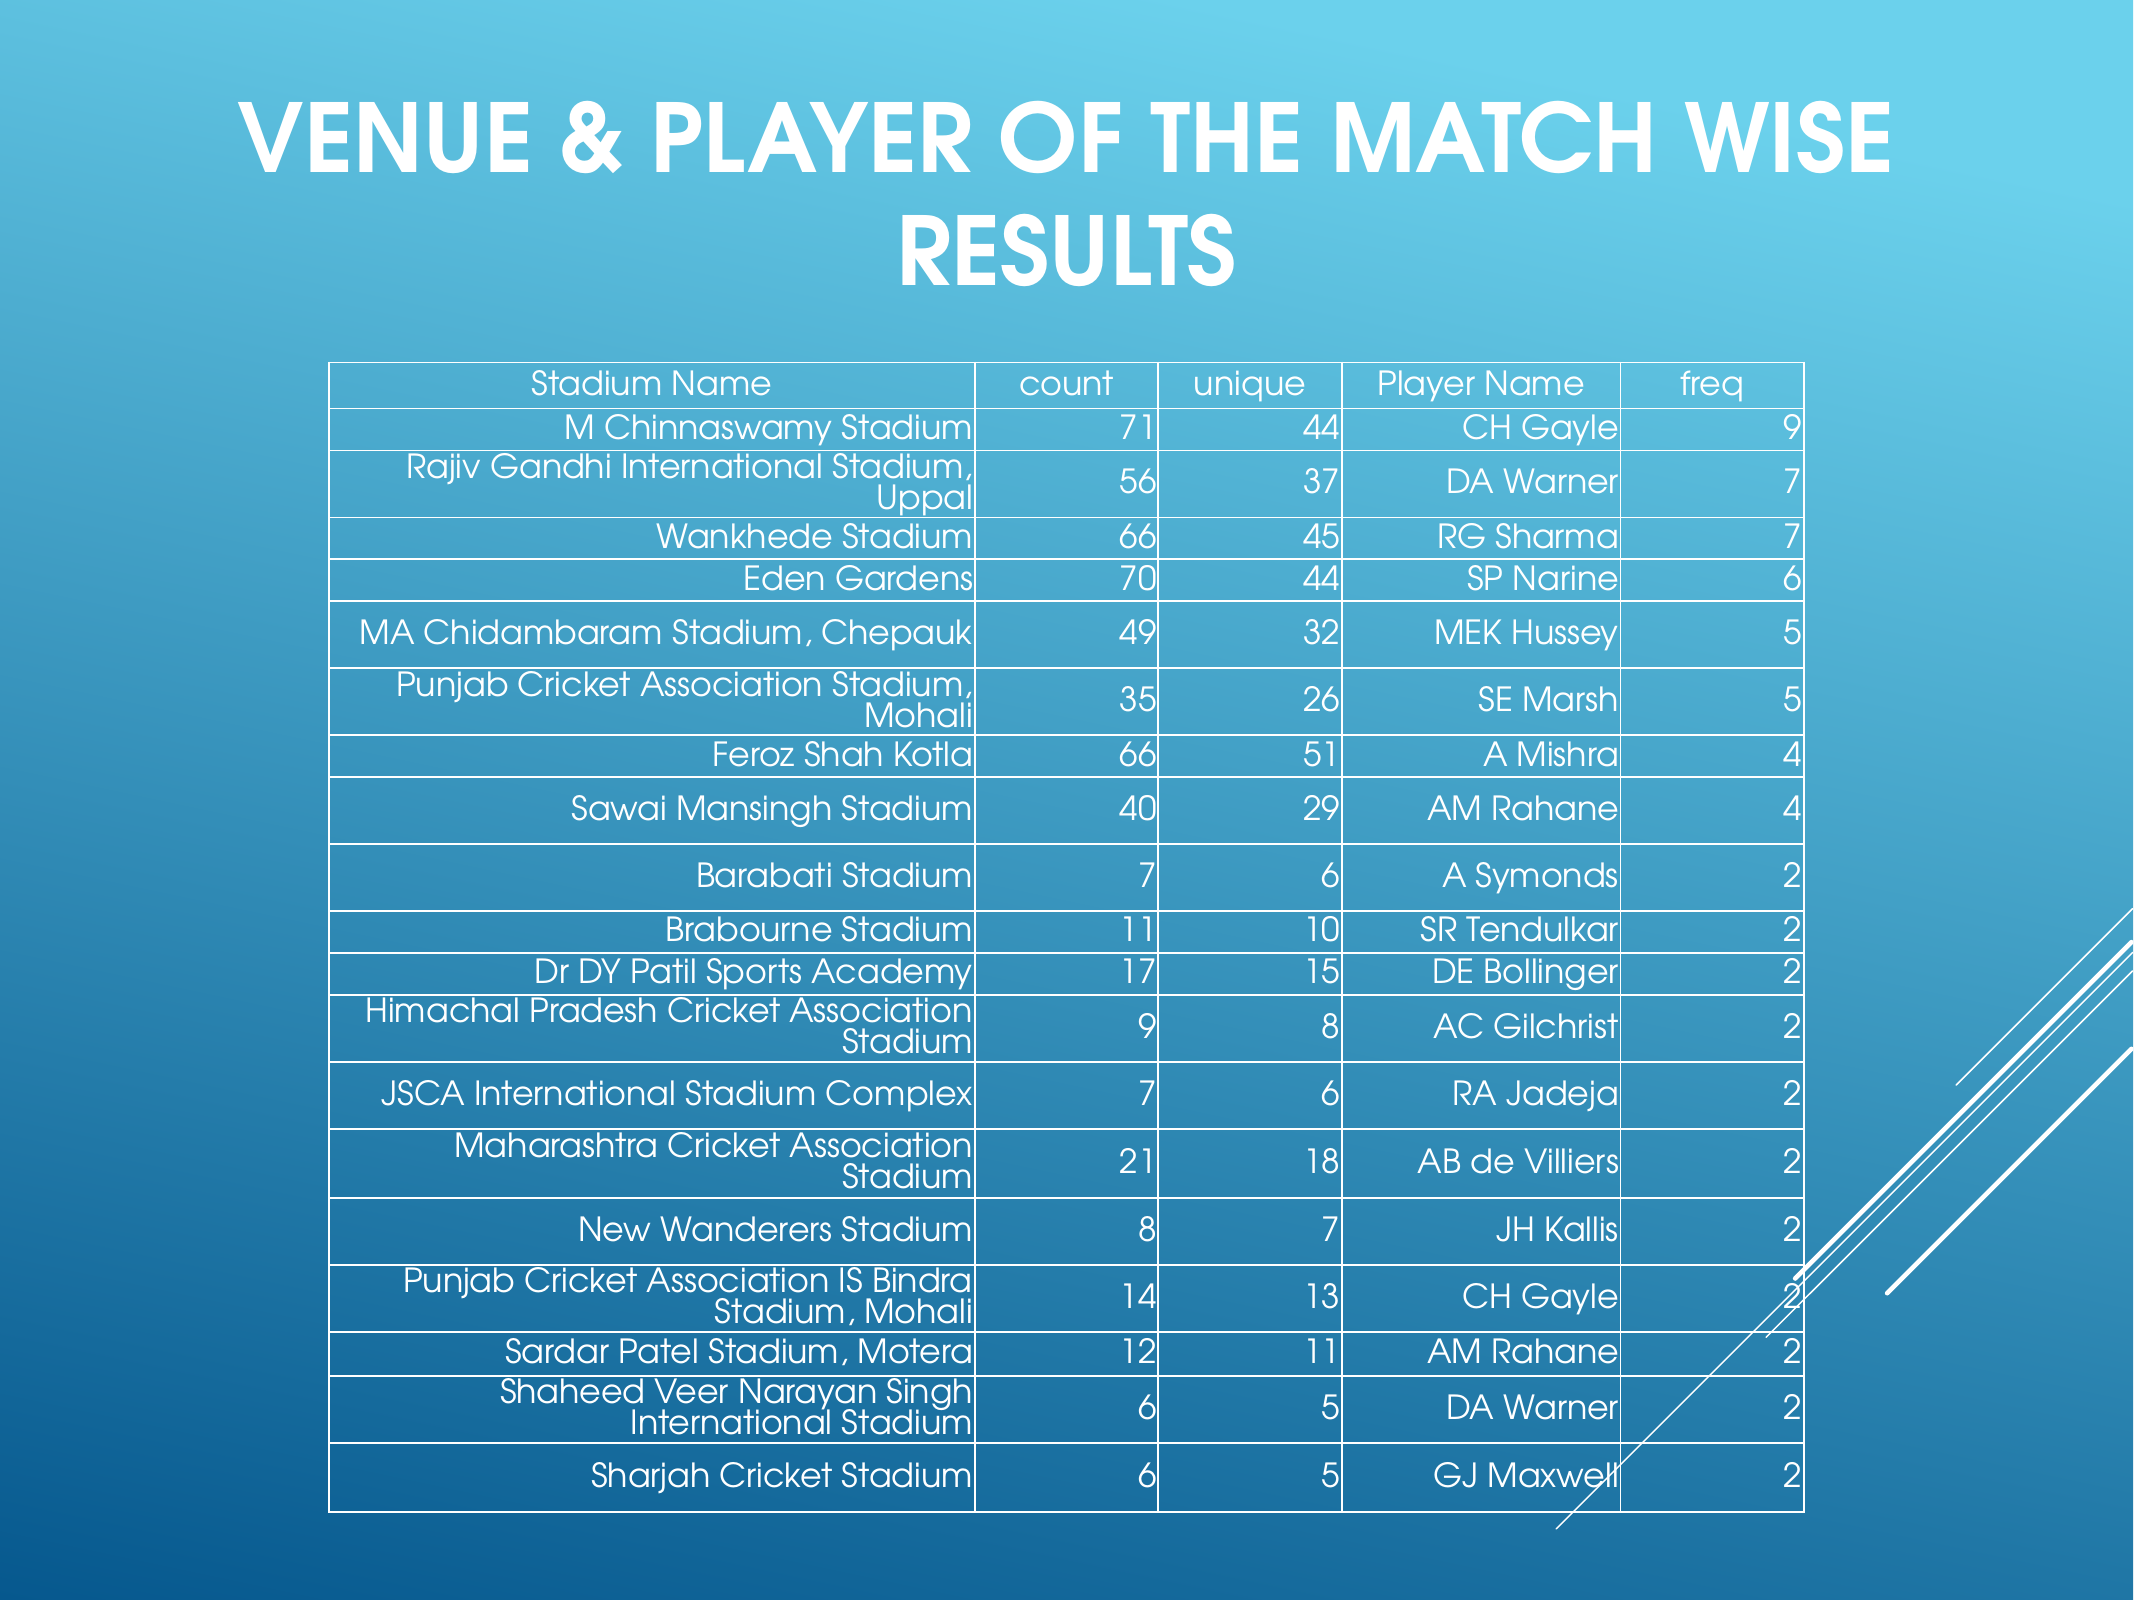

# Venue & Player of The Match wise results
| Stadium Name | count | unique | Player Name | freq |
| --- | --- | --- | --- | --- |
| M Chinnaswamy Stadium | 71 | 44 | CH Gayle | 9 |
| Rajiv Gandhi International Stadium, Uppal | 56 | 37 | DA Warner | 7 |
| Wankhede Stadium | 66 | 45 | RG Sharma | 7 |
| Eden Gardens | 70 | 44 | SP Narine | 6 |
| MA Chidambaram Stadium, Chepauk | 49 | 32 | MEK Hussey | 5 |
| Punjab Cricket Association Stadium, Mohali | 35 | 26 | SE Marsh | 5 |
| Feroz Shah Kotla | 66 | 51 | A Mishra | 4 |
| Sawai Mansingh Stadium | 40 | 29 | AM Rahane | 4 |
| Barabati Stadium | 7 | 6 | A Symonds | 2 |
| Brabourne Stadium | 11 | 10 | SR Tendulkar | 2 |
| Dr DY Patil Sports Academy | 17 | 15 | DE Bollinger | 2 |
| Himachal Pradesh Cricket Association Stadium | 9 | 8 | AC Gilchrist | 2 |
| JSCA International Stadium Complex | 7 | 6 | RA Jadeja | 2 |
| Maharashtra Cricket Association Stadium | 21 | 18 | AB de Villiers | 2 |
| New Wanderers Stadium | 8 | 7 | JH Kallis | 2 |
| Punjab Cricket Association IS Bindra Stadium, Mohali | 14 | 13 | CH Gayle | 2 |
| Sardar Patel Stadium, Motera | 12 | 11 | AM Rahane | 2 |
| Shaheed Veer Narayan Singh International Stadium | 6 | 5 | DA Warner | 2 |
| Sharjah Cricket Stadium | 6 | 5 | GJ Maxwell | 2 |